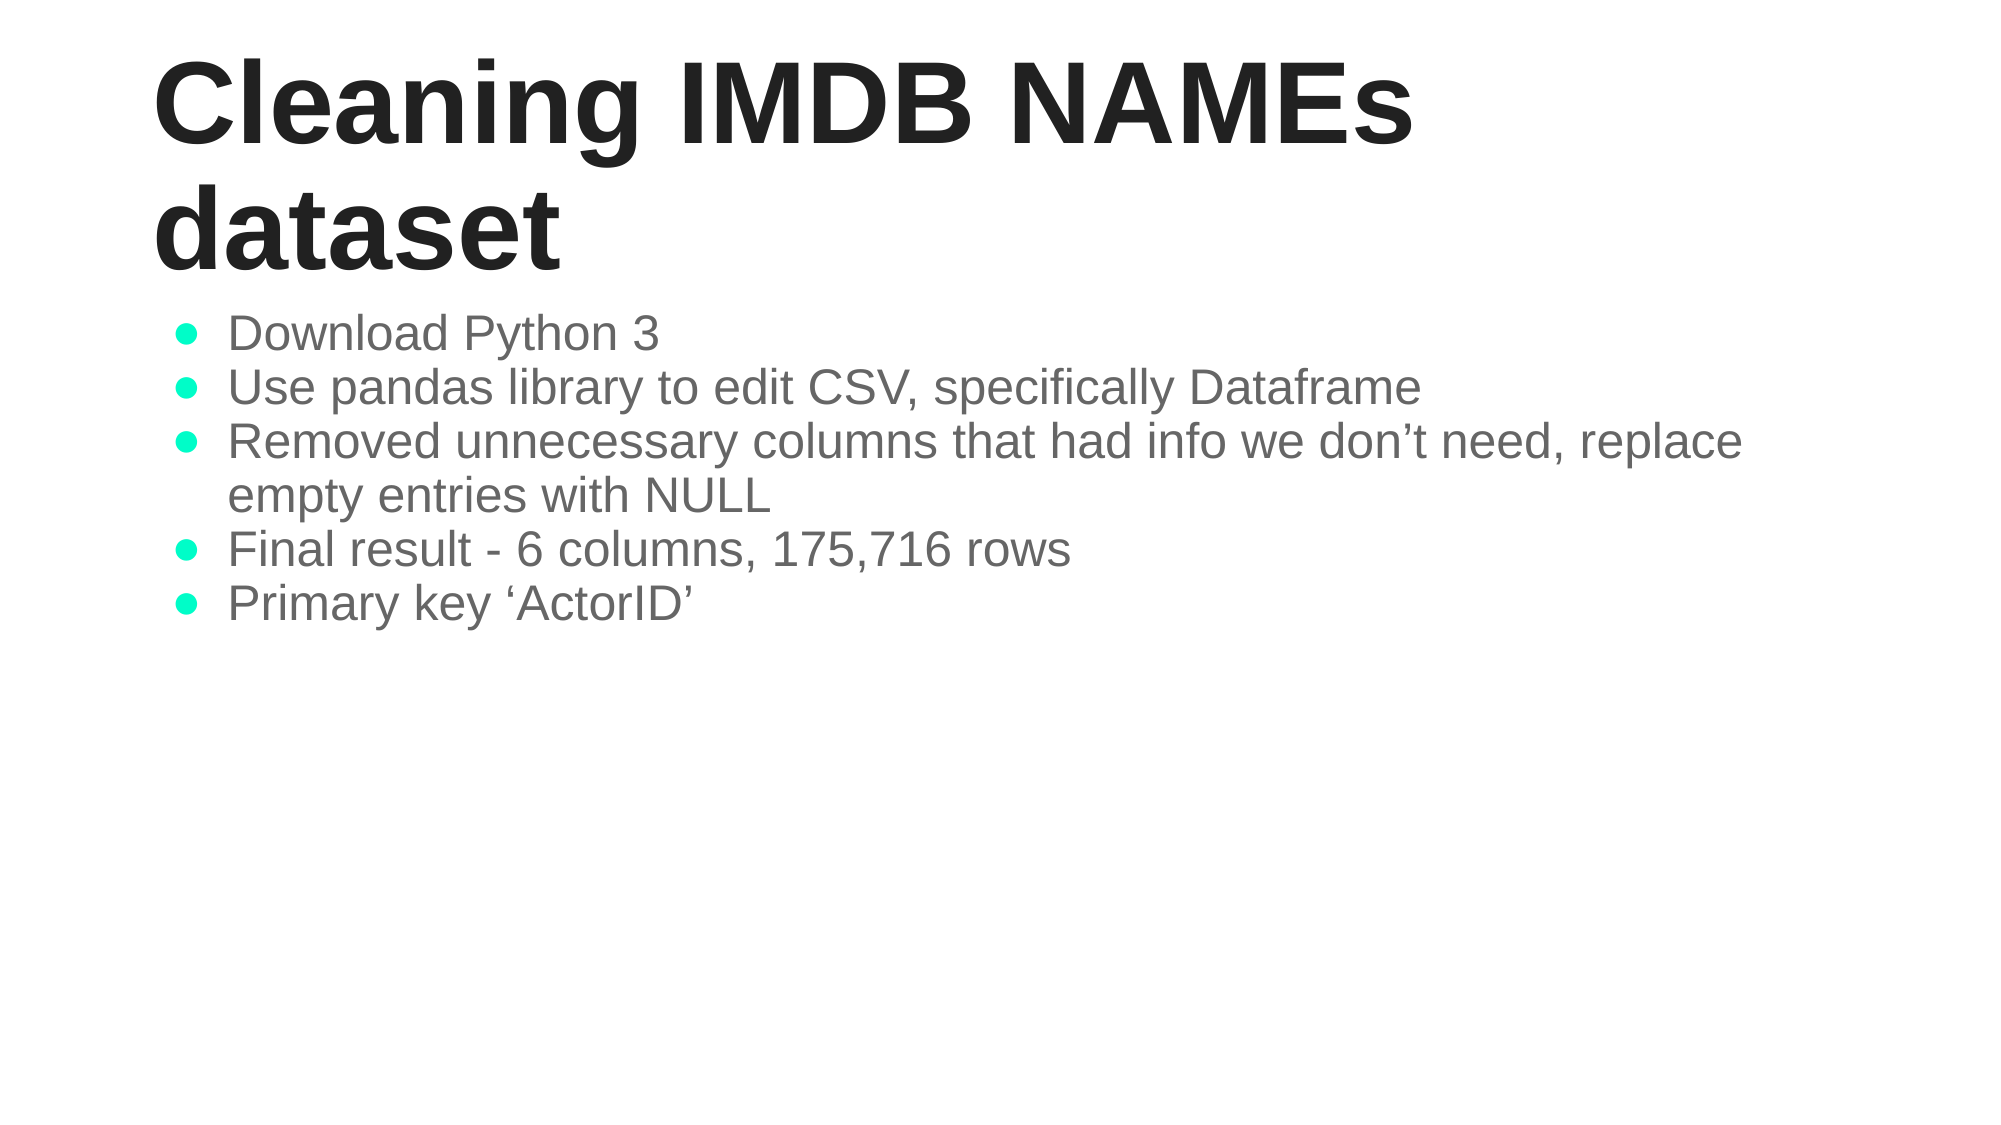

# Cleaning IMDB NAMEs dataset
Download Python 3
Use pandas library to edit CSV, specifically Dataframe
Removed unnecessary columns that had info we don’t need, replace empty entries with NULL
Final result - 6 columns, 175,716 rows
Primary key ‘ActorID’